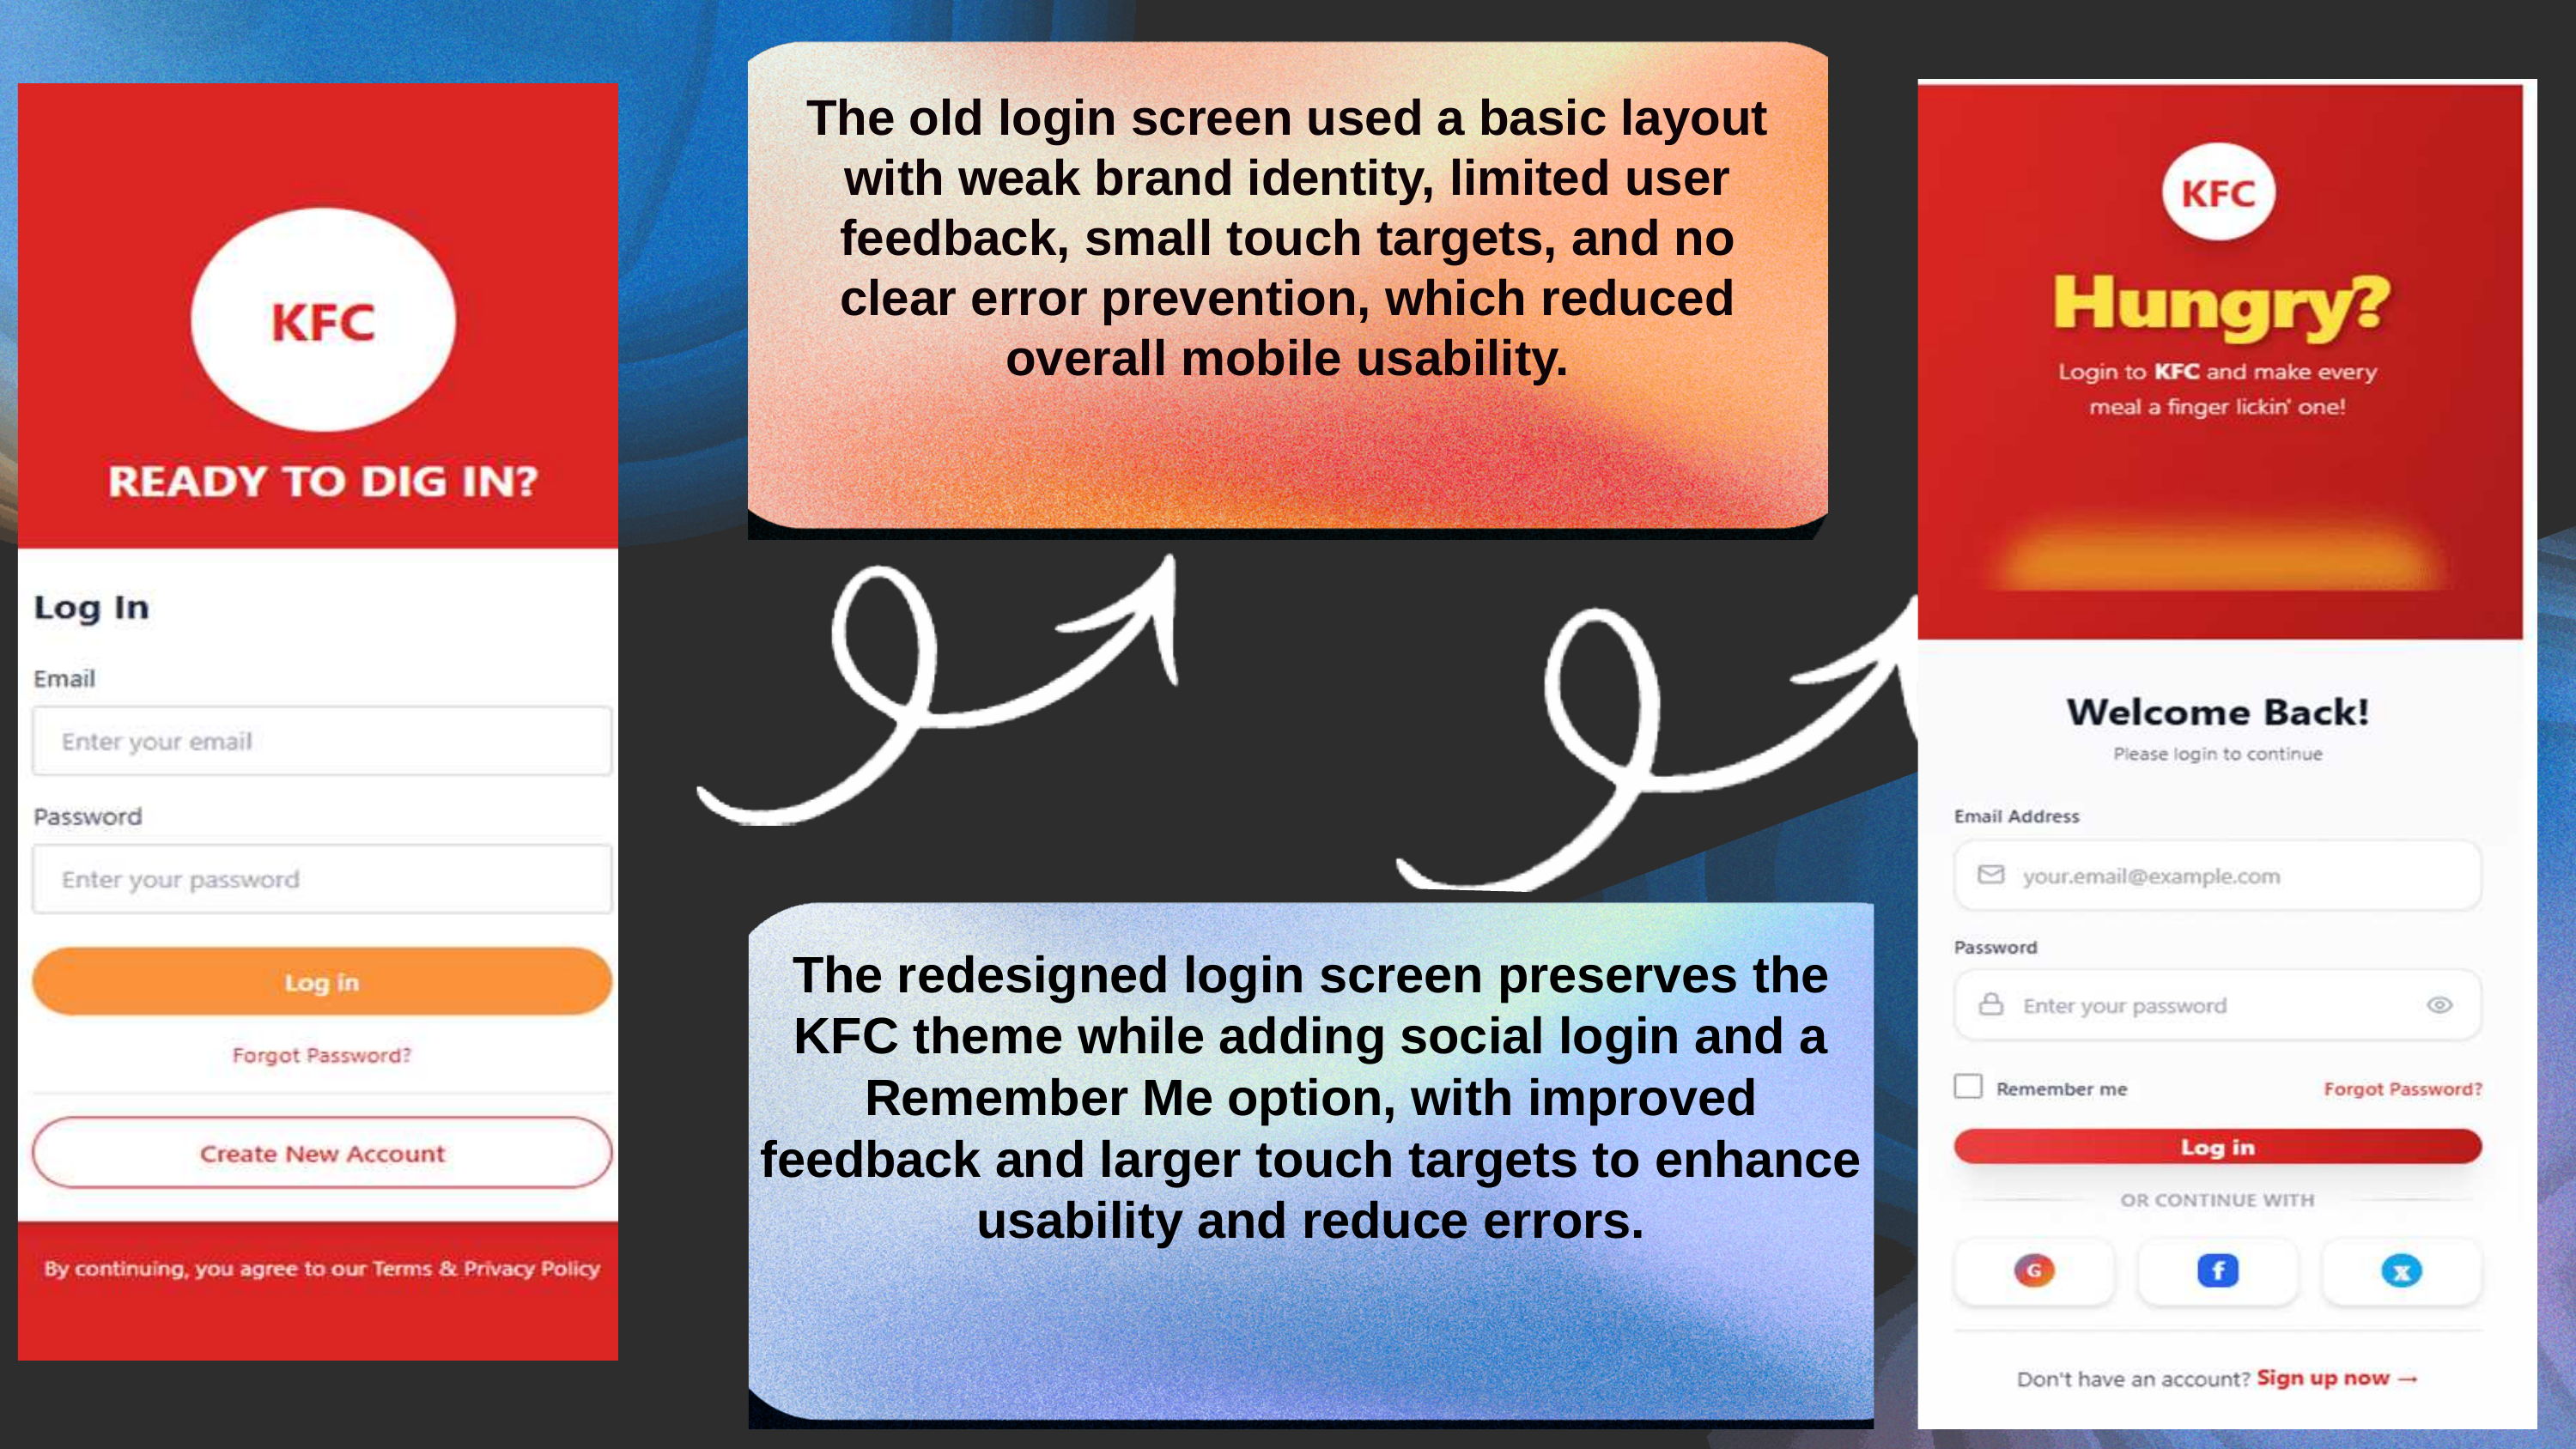

The old login screen used a basic layout with weak brand identity, limited user feedback, small touch targets, and no clear error prevention, which reduced overall mobile usability.

The redesigned login screen preserves the KFC theme while adding social login and a Remember Me option, with improved feedback and larger touch targets to enhance usability and reduce errors.